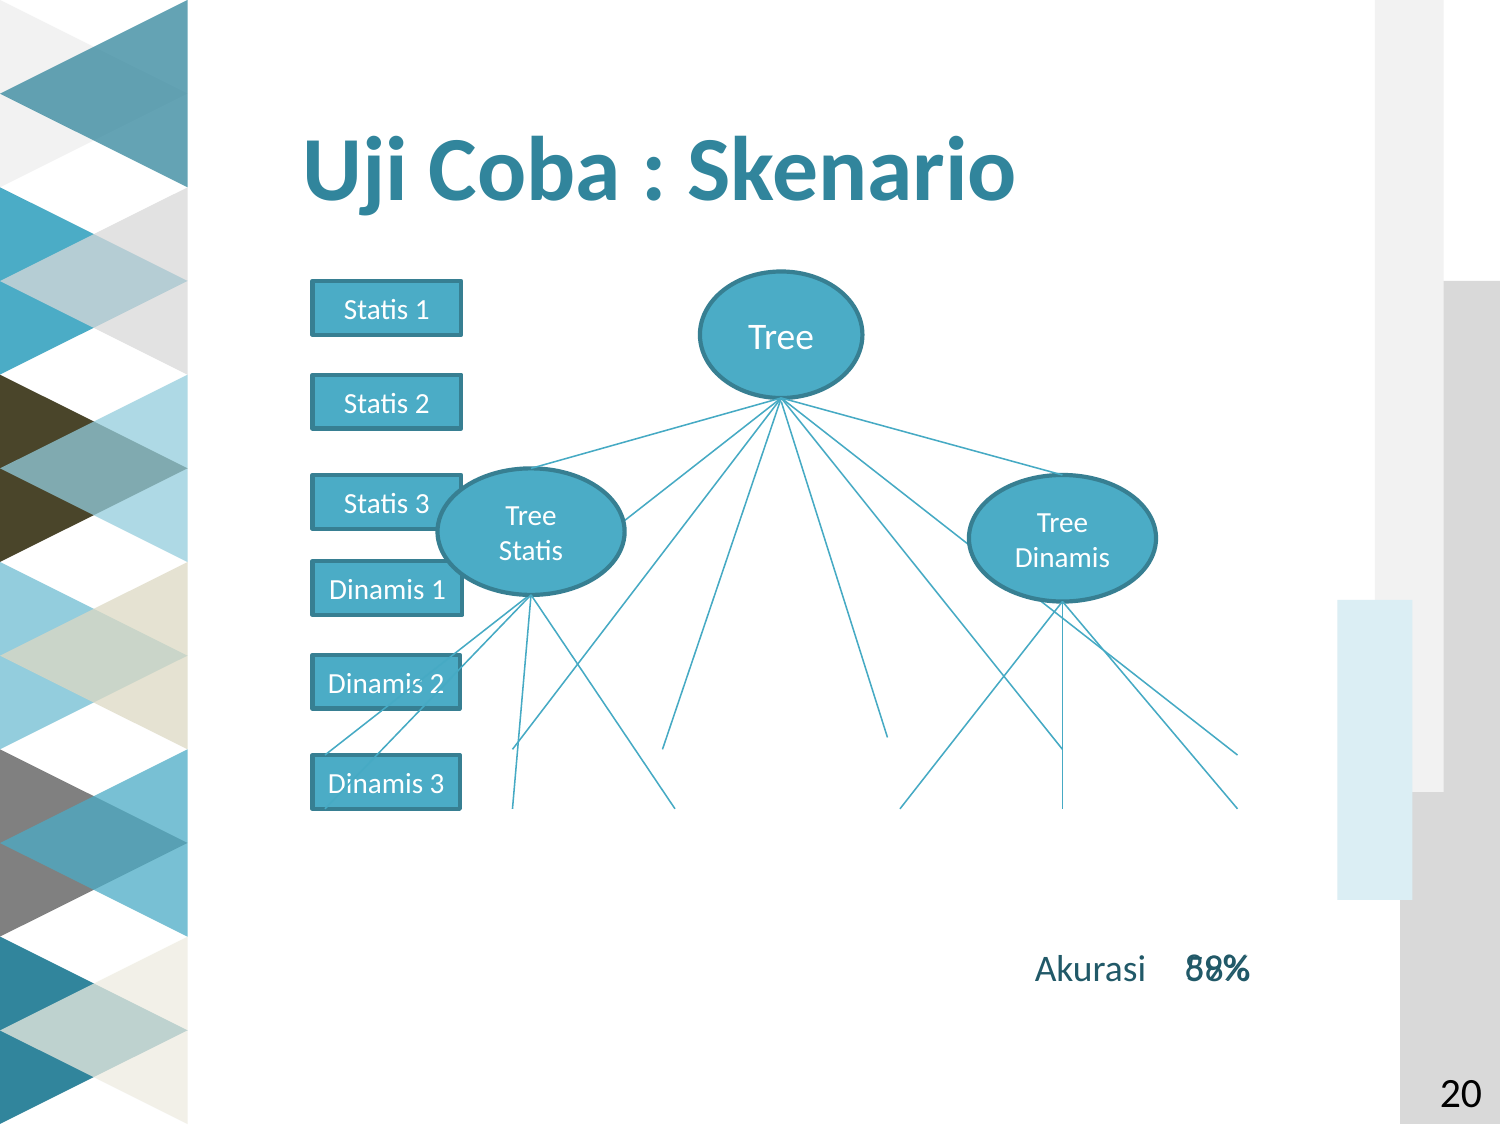

# Uji Coba : Skenario
Tree
Statis 1
Statis 2
Tree
Statis
Statis 3
Tree
Dinamis
Dinamis 1
Dinamis 2
Dinamis 3
89%
Akurasi
58%
20